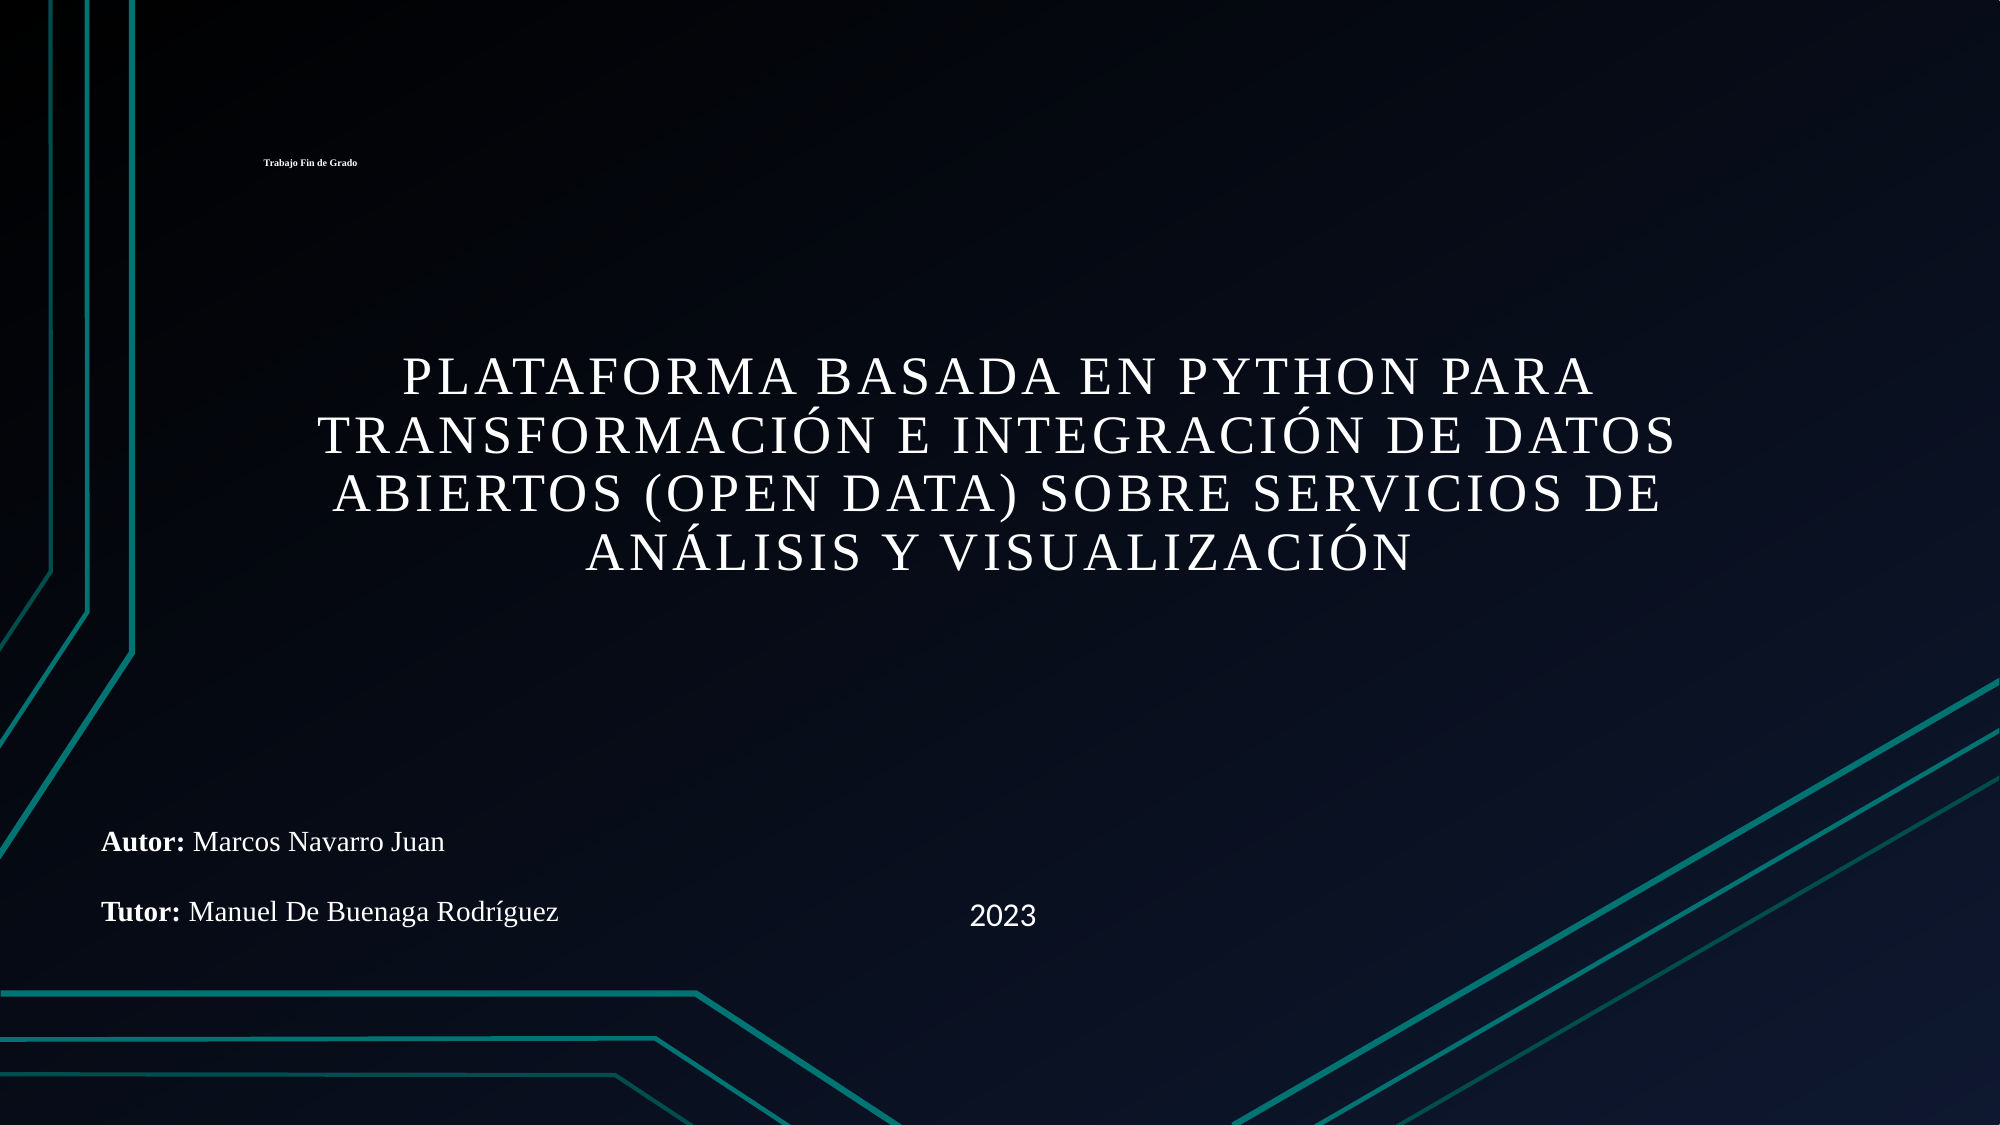

# Trabajo Fin de Grado
Plataforma basada en Python para transformación e integración de datos abiertos (open data) sobre servicios de análisis y visualización
Autor: Marcos Navarro Juan

Tutor: Manuel De Buenaga Rodríguez
2023